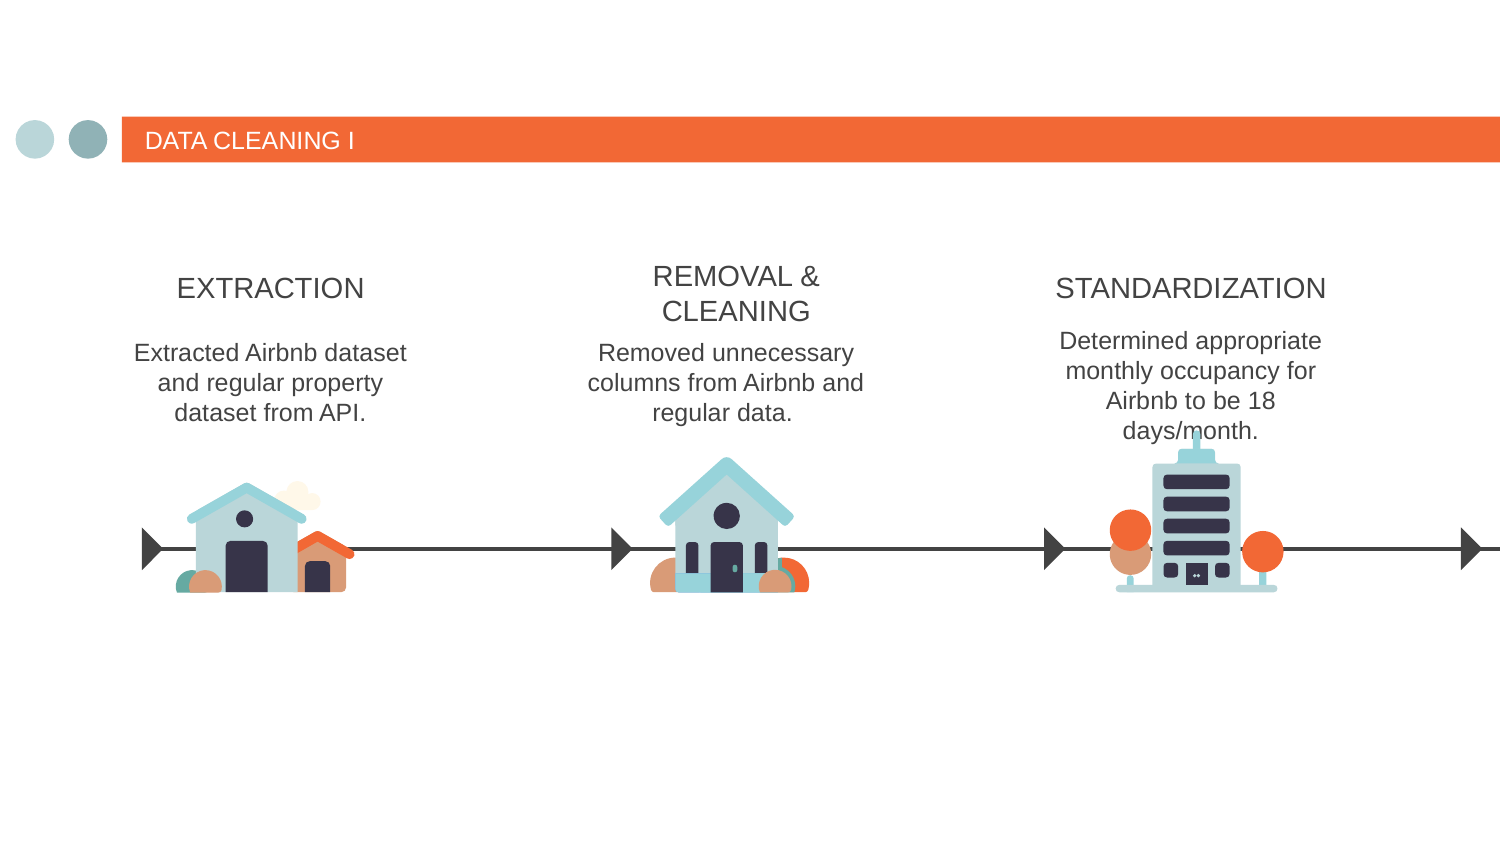

# DATA CLEANING I
REMOVAL & CLEANING
EXTRACTION
STANDARDIZATION
Determined appropriate monthly occupancy for Airbnb to be 18 days/month.
Extracted Airbnb dataset and regular property dataset from API.
Removed unnecessary columns from Airbnb and regular data.